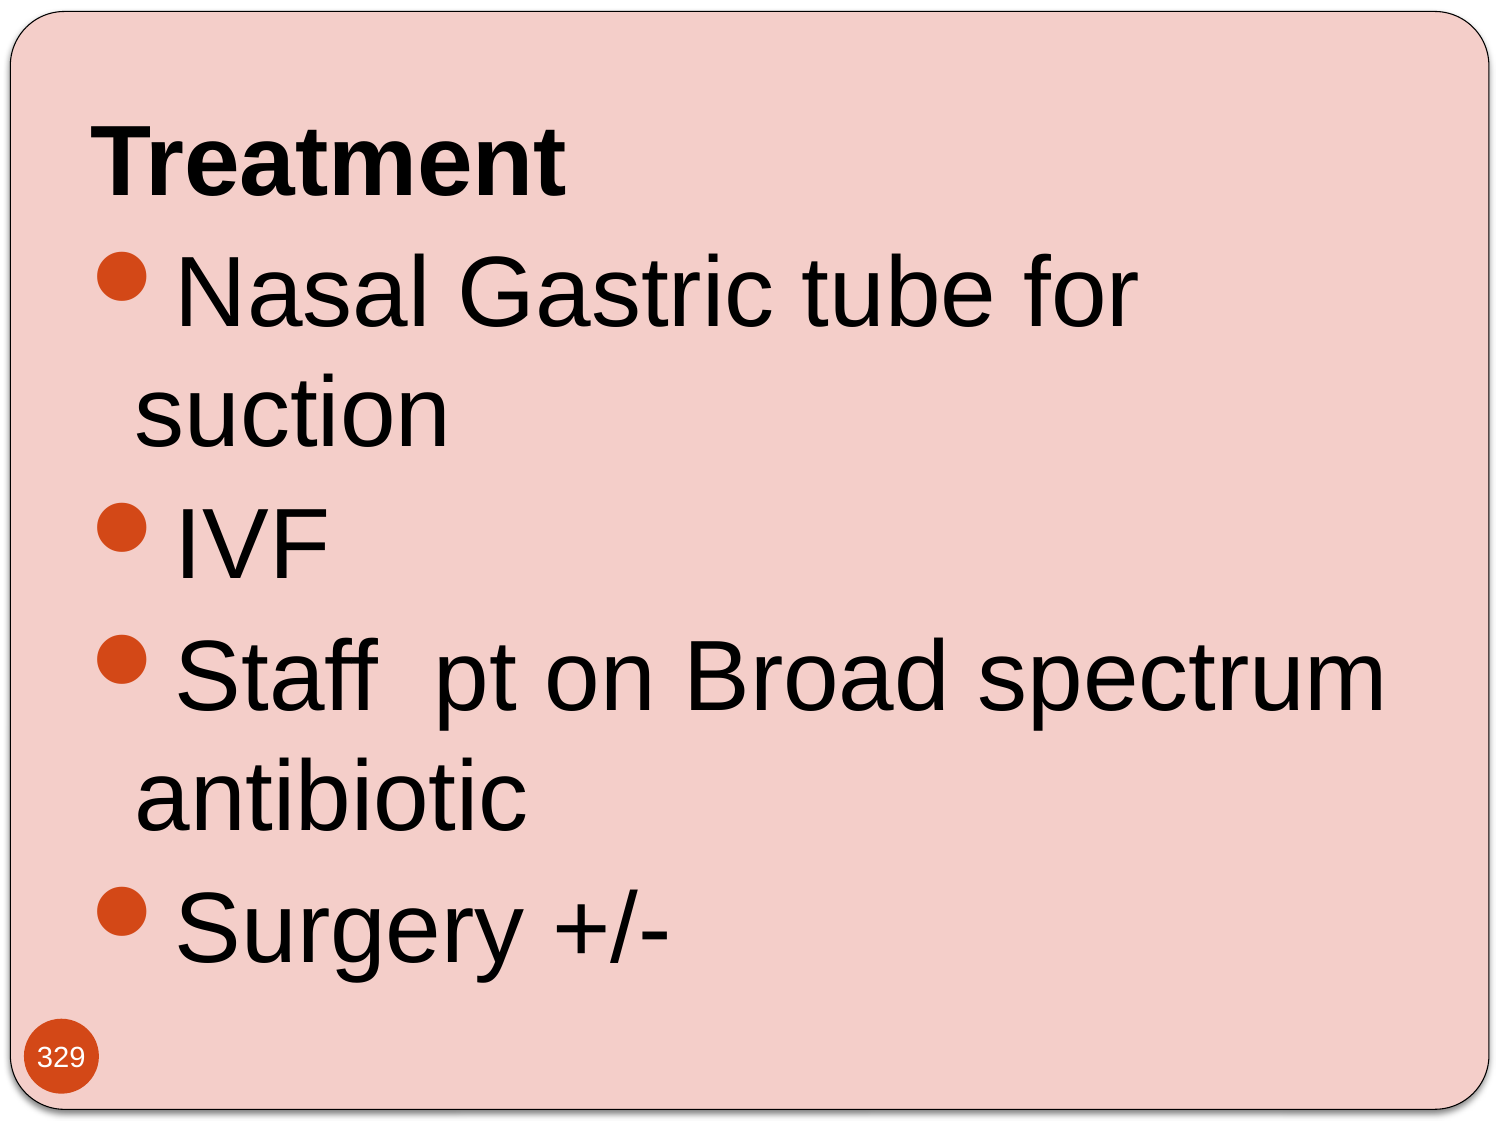

Treatment
Nasal Gastric tube for suction
IVF
Staff  pt on Broad spectrum antibiotic
Surgery +/-

329